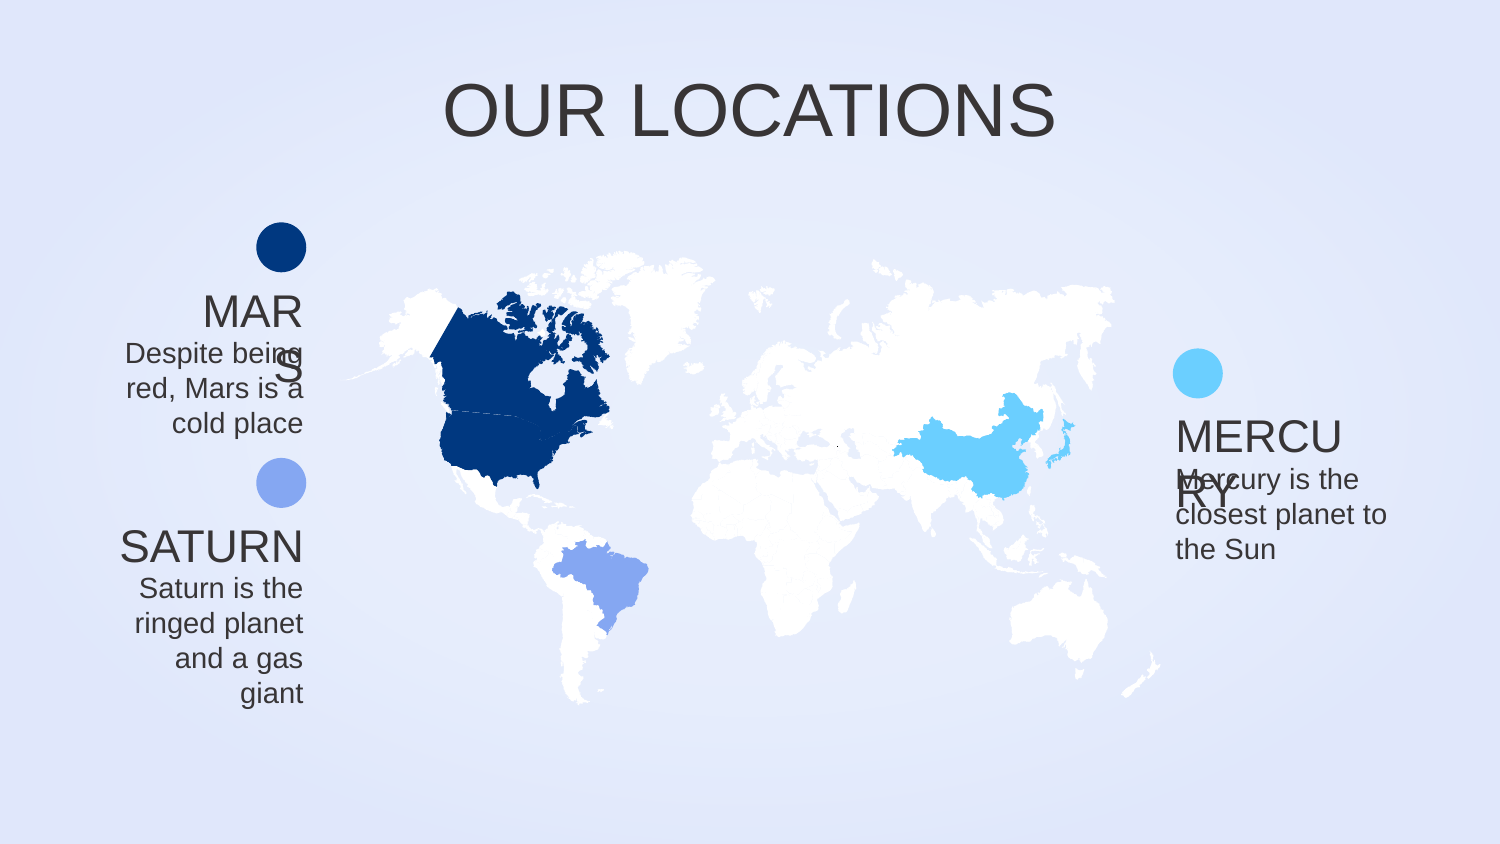

# OUR LOCATIONS

MARS
Despite being red, Mars is a cold place

MERCURY
Mercury is the closest planet to the Sun

SATURN
Saturn is the ringed planet and a gas giant